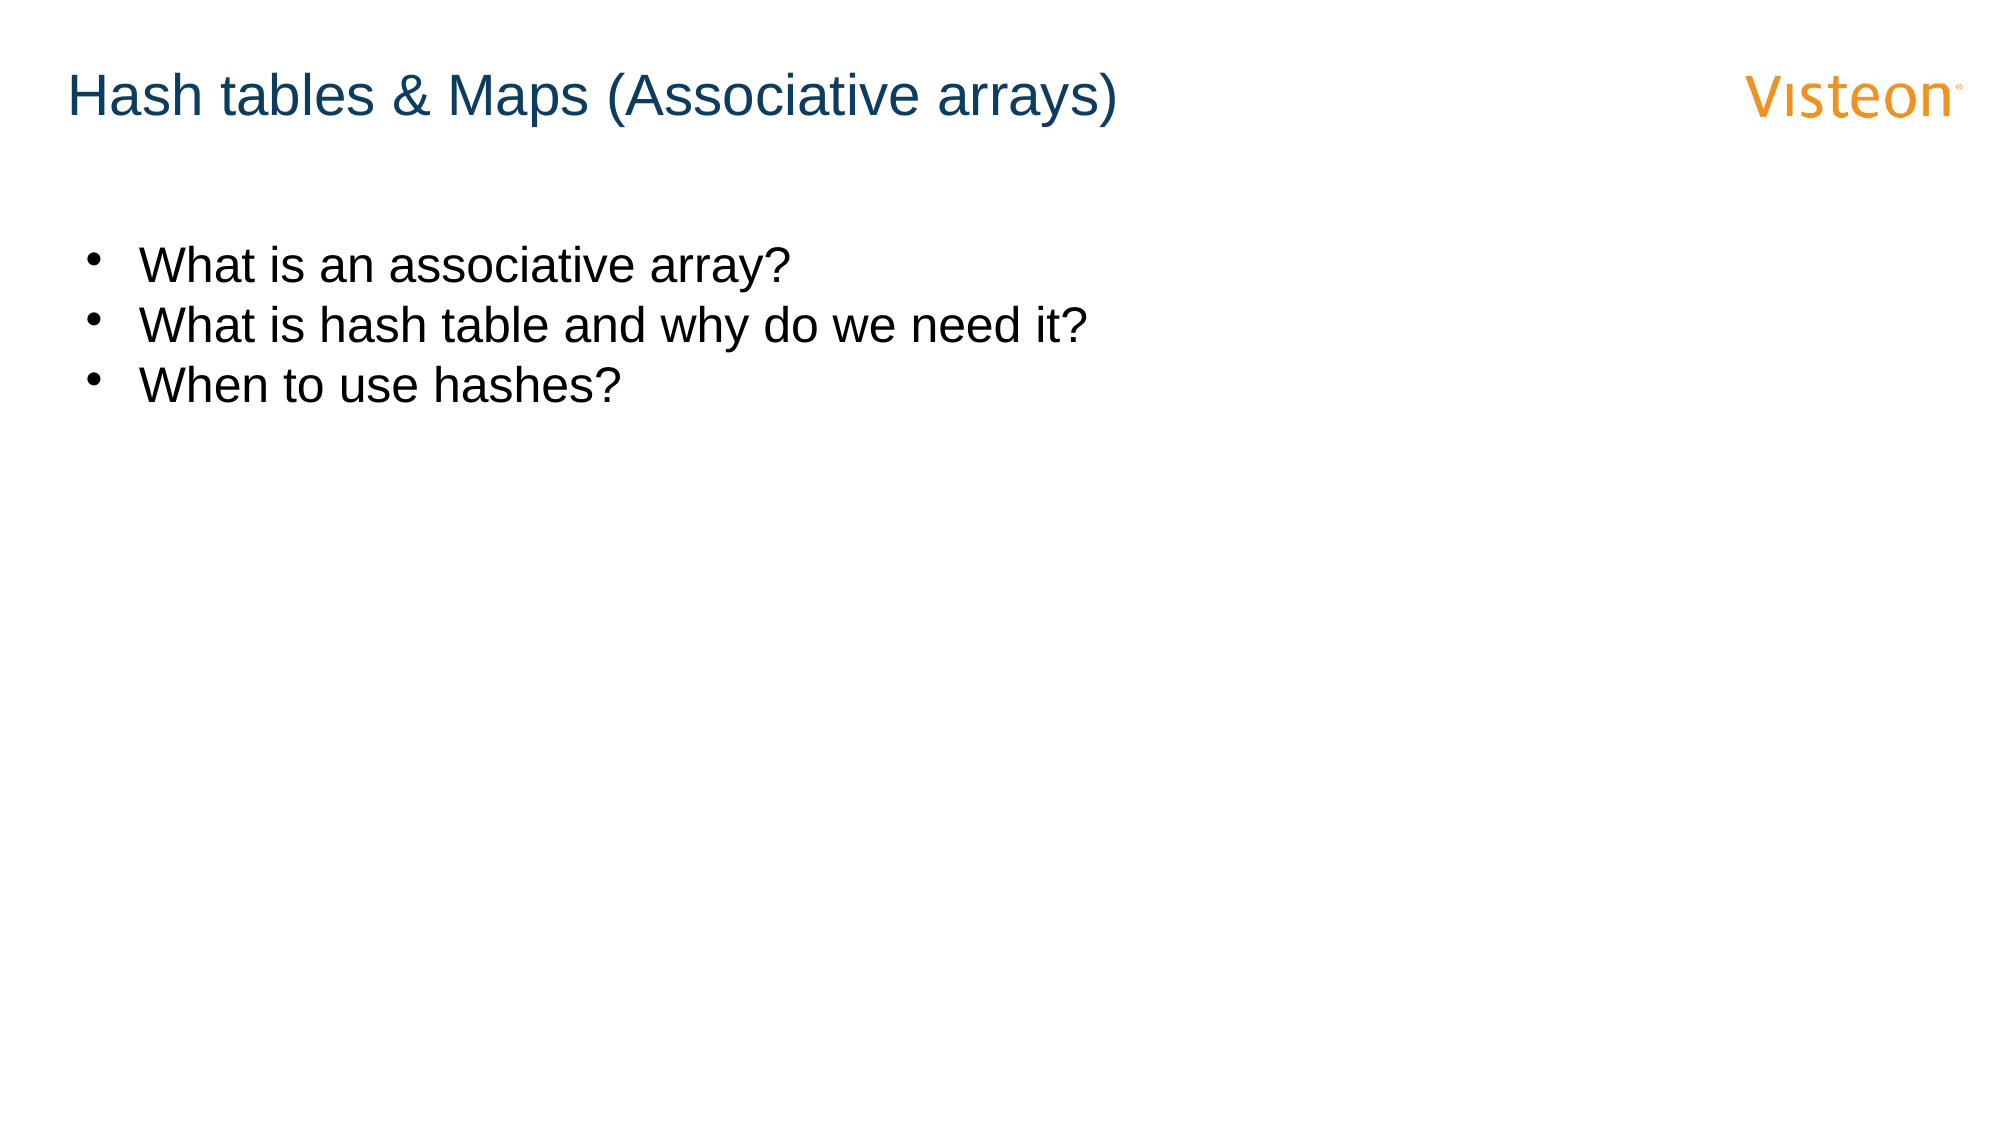

Hash tables & Maps (Associative arrays)
What is an associative array?
What is hash table and why do we need it?
When to use hashes?